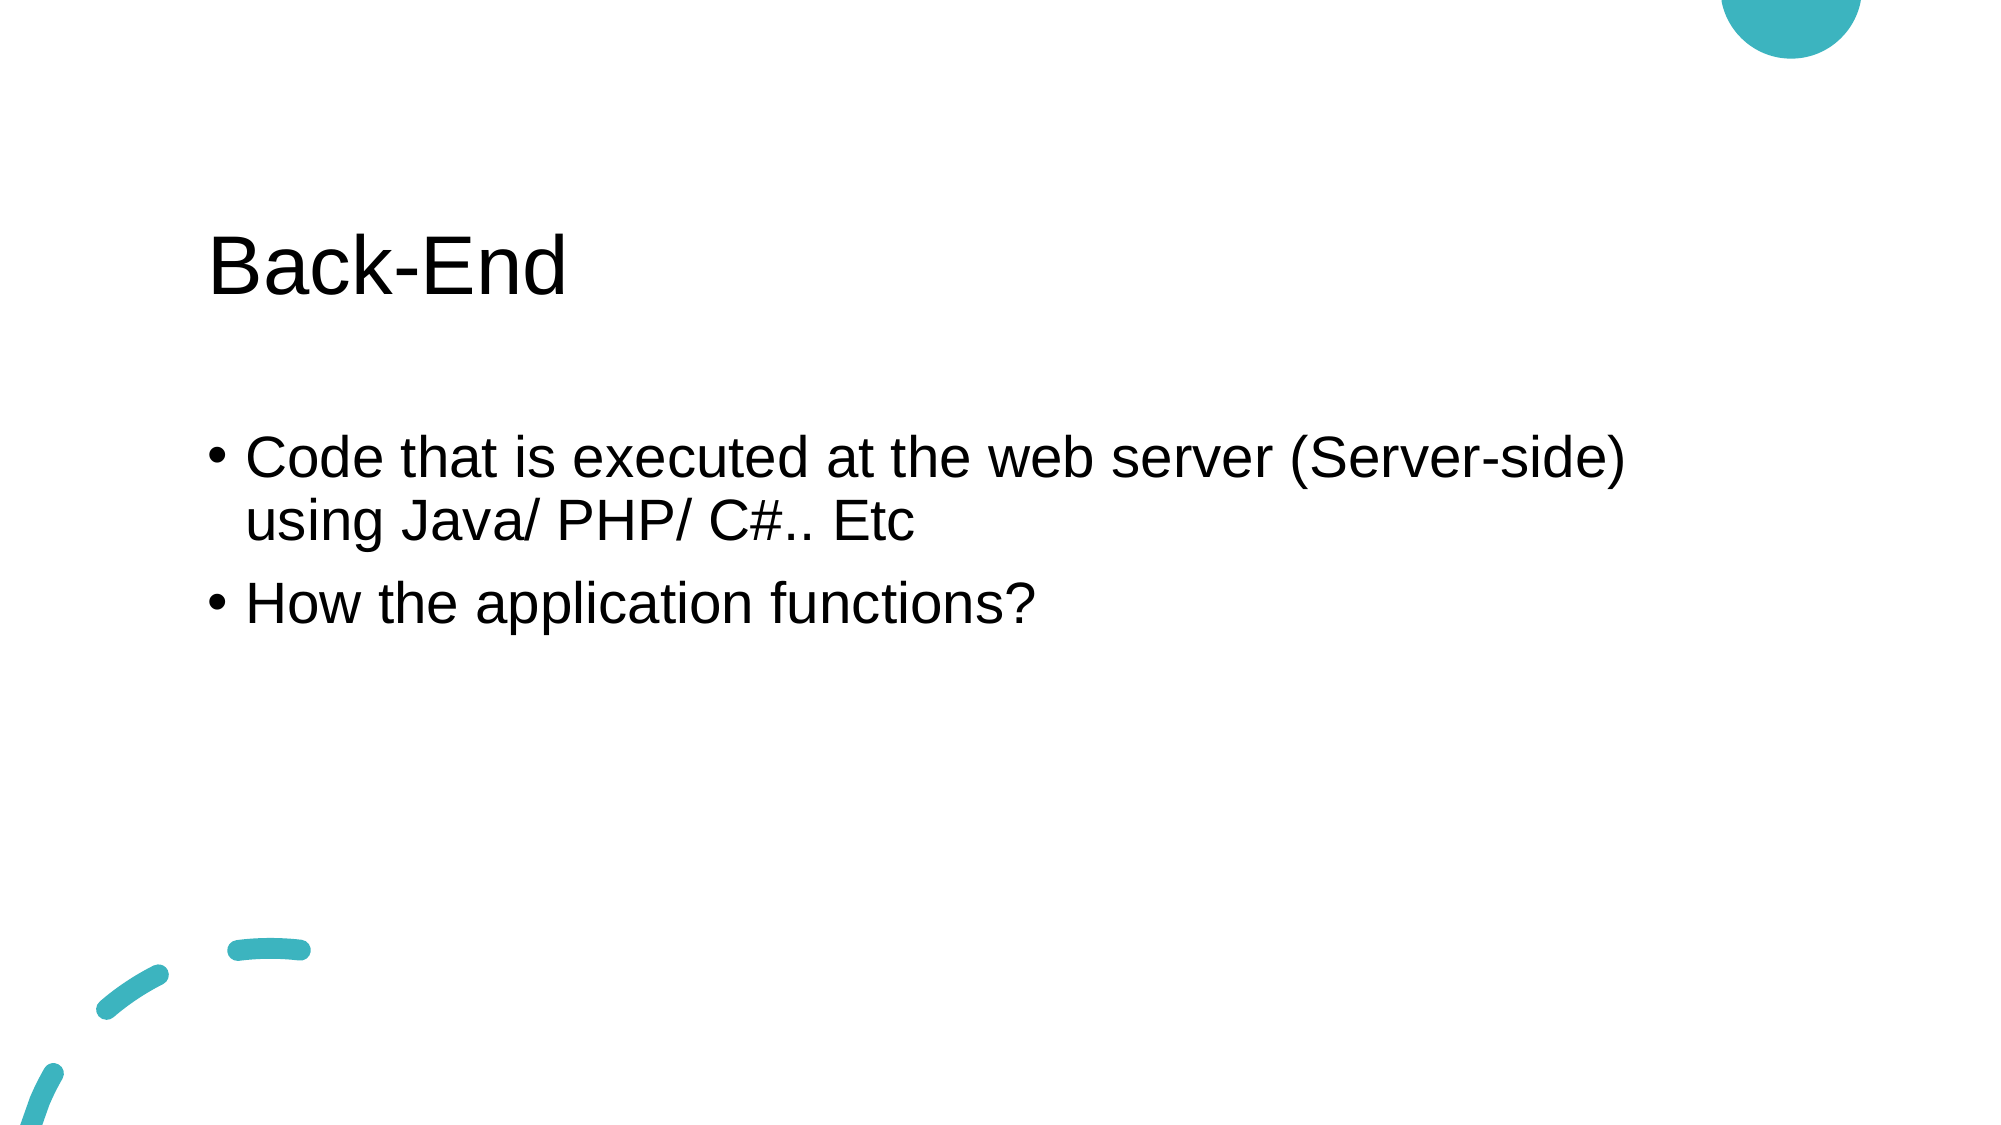

# Back-End
Code that is executed at the web server (Server-side)  using Java/ PHP/ C#.. Etc
How the application functions?